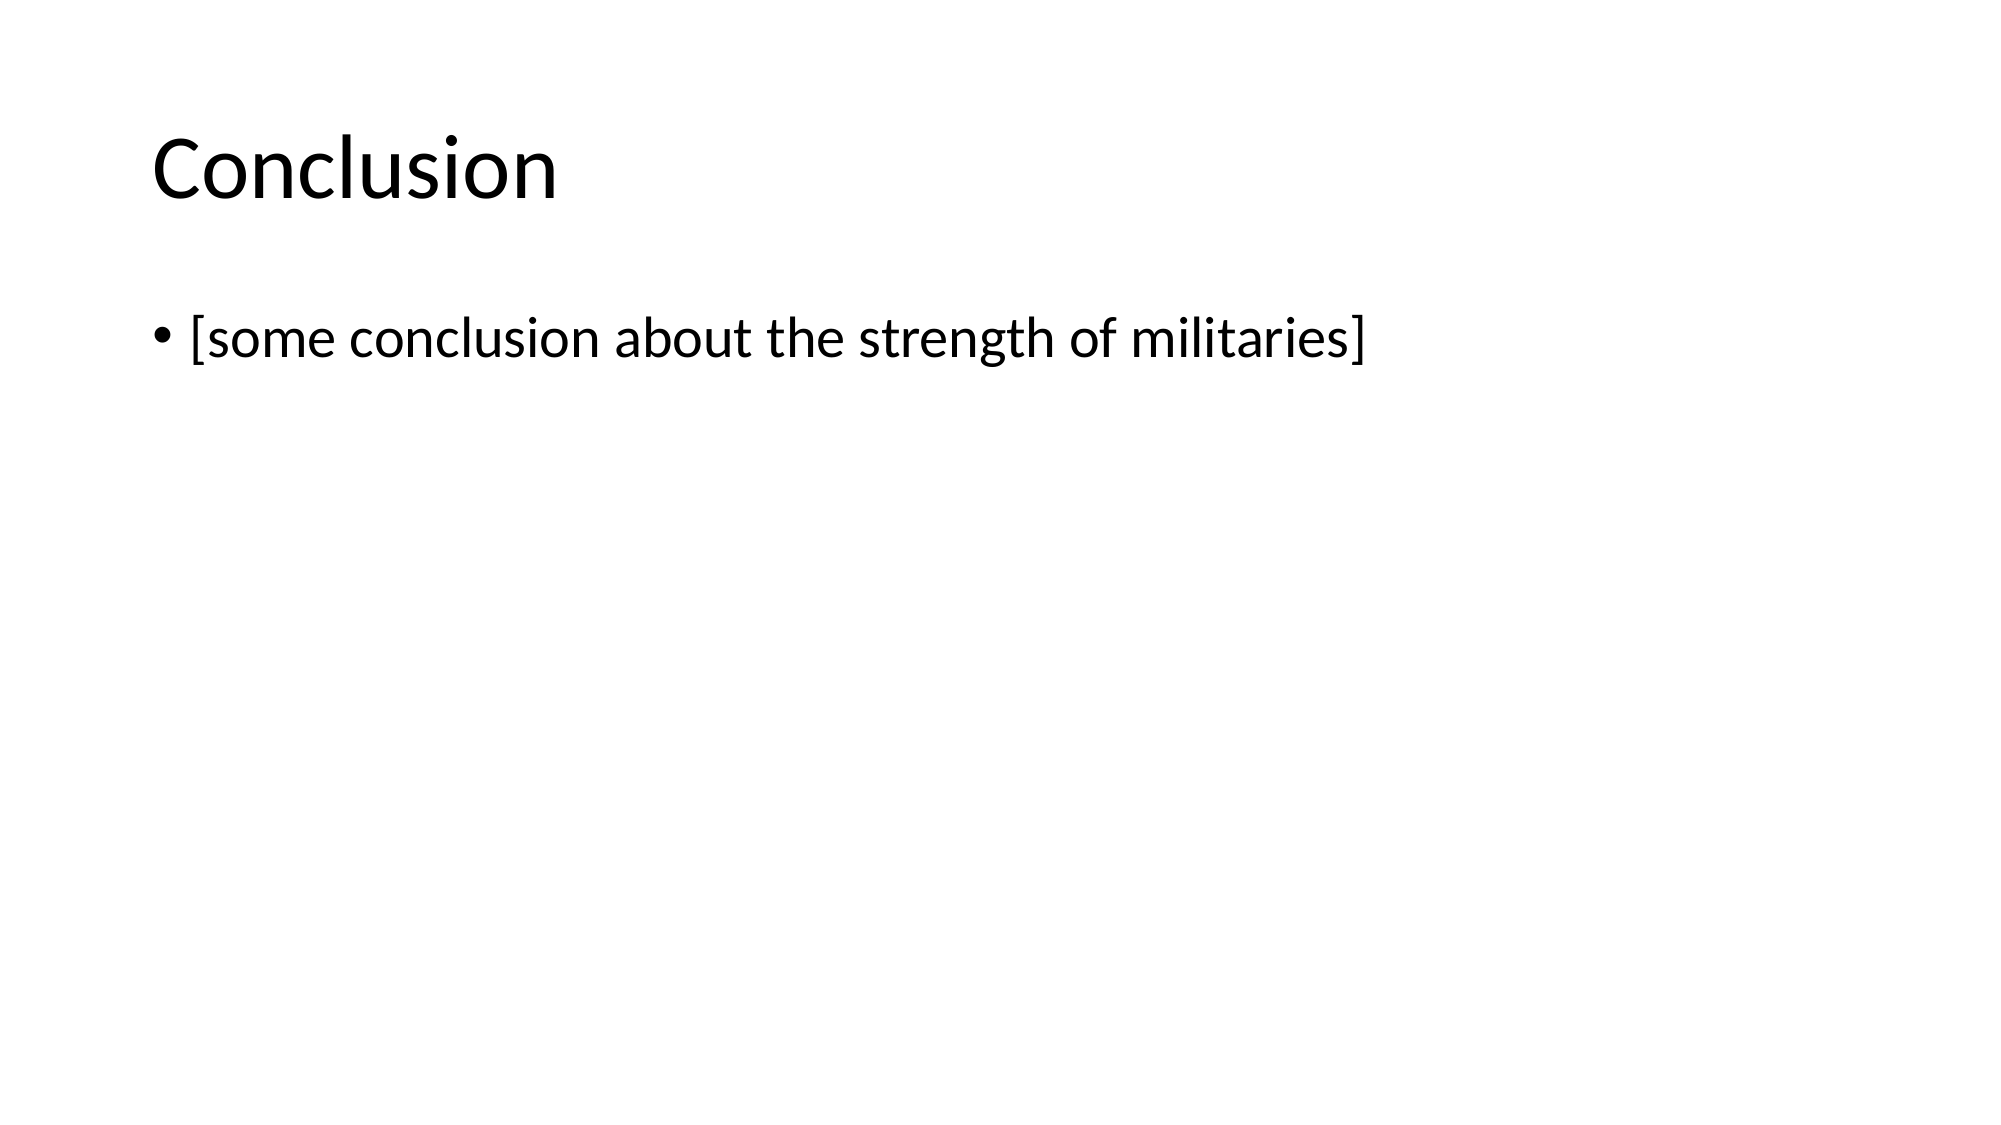

# Conclusion
[some conclusion about the strength of militaries]